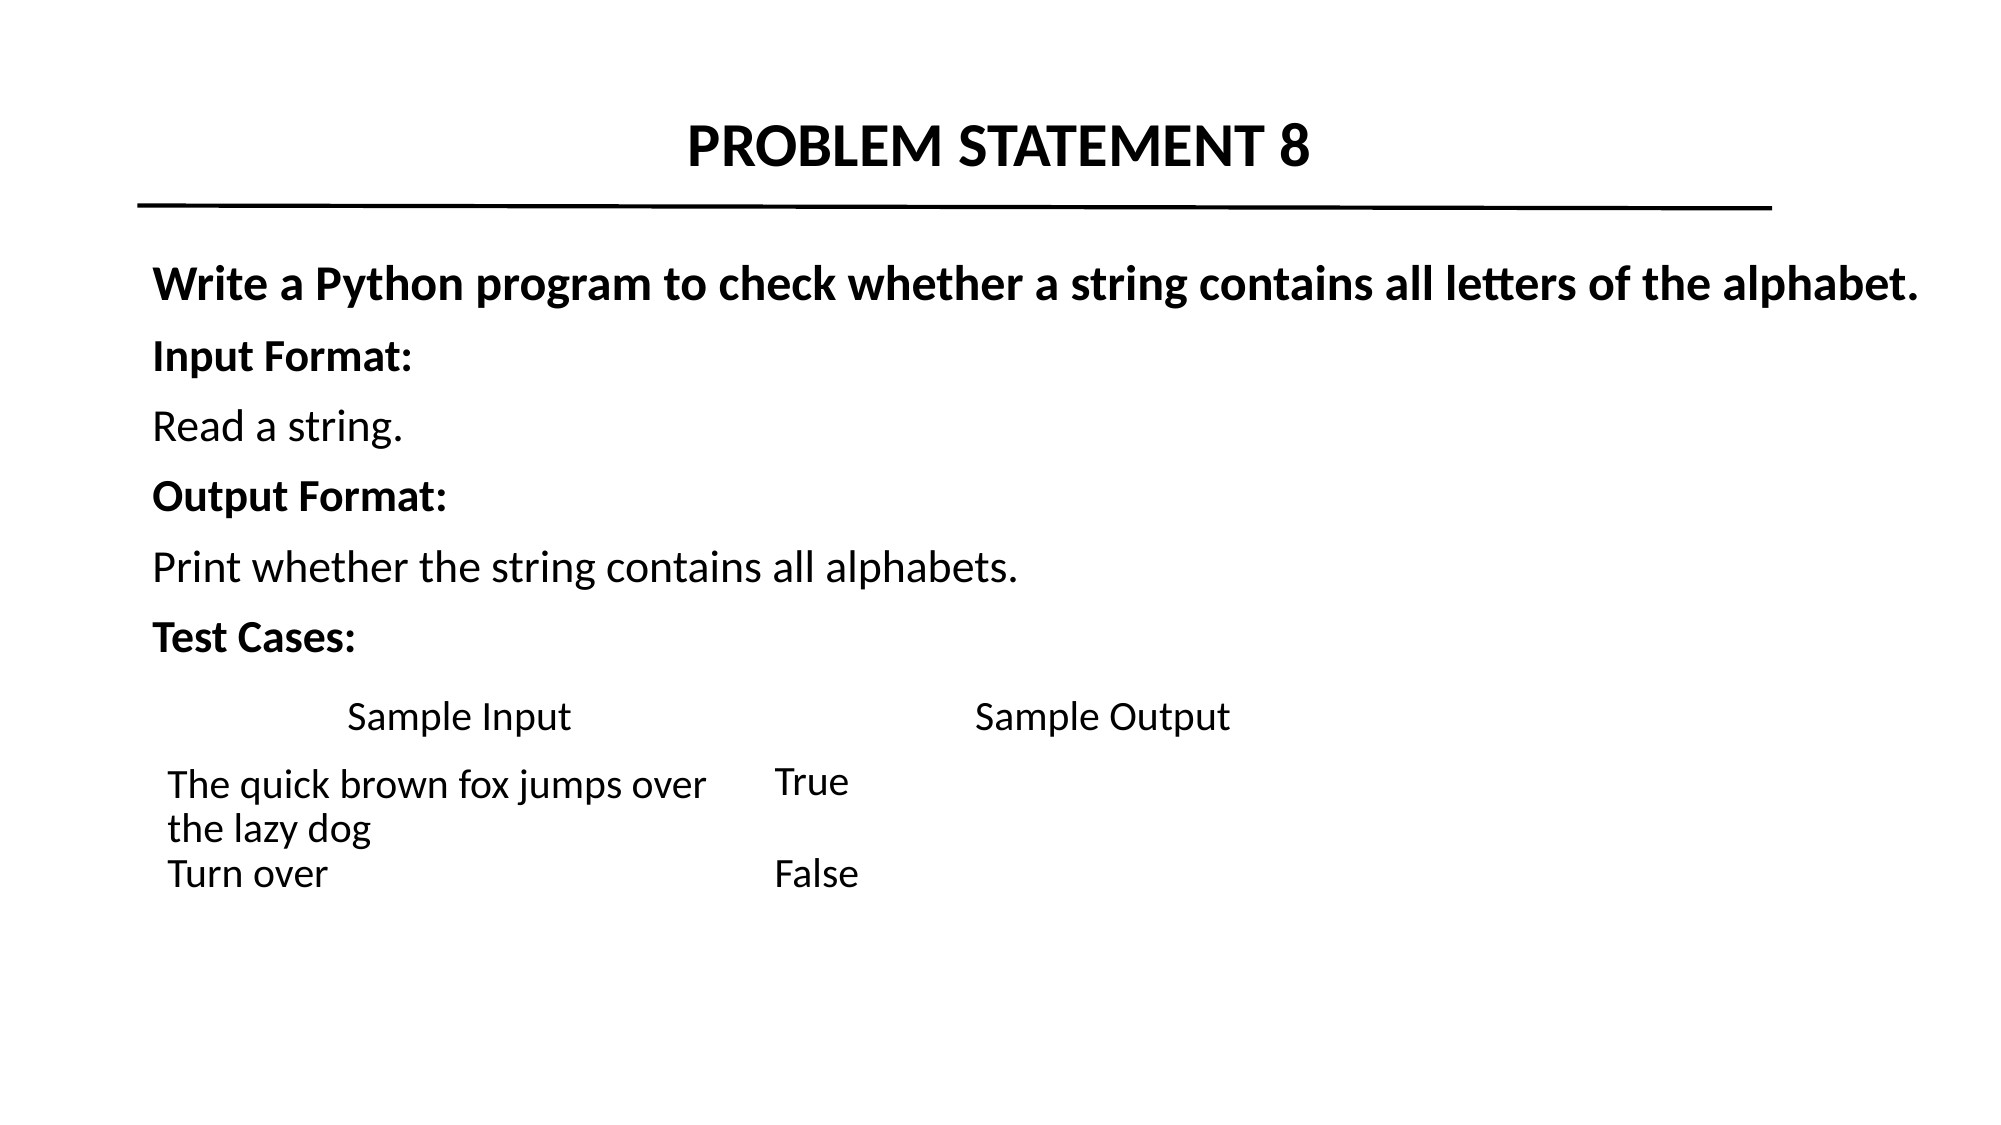

# PROBLEM STATEMENT 8
Write a Python program to check whether a string contains all letters of the alphabet.
Input Format:
Read a string.
Output Format:
Print whether the string contains all alphabets.
Test Cases:

| Sample Input | Sample Output |
| --- | --- |
| The quick brown fox jumps over the lazy dog | True |
| Turn over | False |